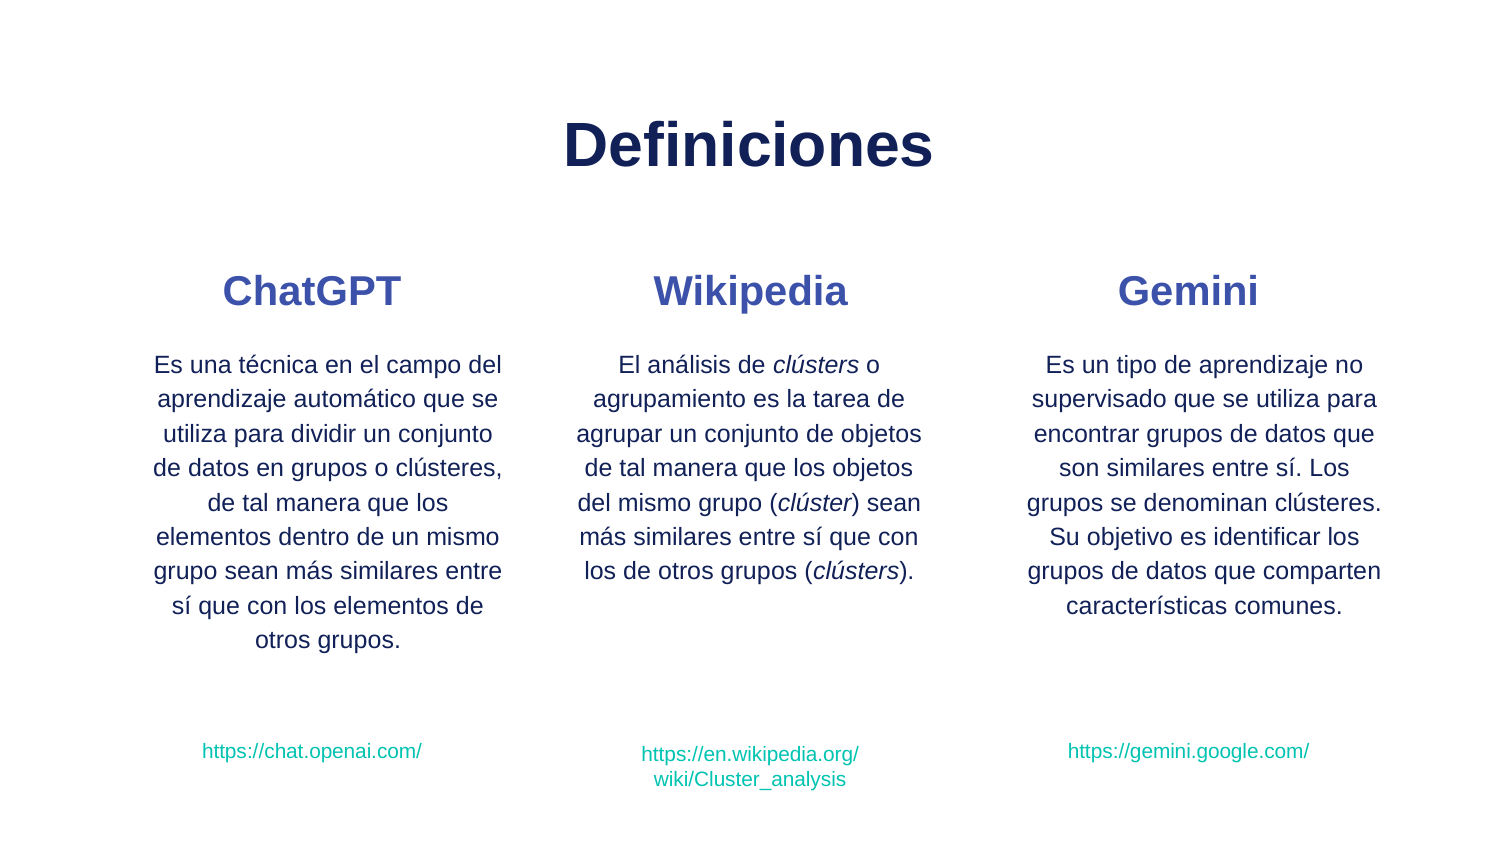

# Definiciones
ChatGPT
Wikipedia
Gemini
El análisis de clústers o agrupamiento es la tarea de agrupar un conjunto de objetos de tal manera que los objetos del mismo grupo (clúster) sean más similares entre sí que con los de otros grupos (clústers).
Es una técnica en el campo del aprendizaje automático que se utiliza para dividir un conjunto de datos en grupos o clústeres, de tal manera que los elementos dentro de un mismo grupo sean más similares entre sí que con los elementos de otros grupos.
Es un tipo de aprendizaje no supervisado que se utiliza para encontrar grupos de datos que son similares entre sí. Los grupos se denominan clústeres. Su objetivo es identificar los grupos de datos que comparten características comunes.
https://chat.openai.com/
https://en.wikipedia.org/wiki/Cluster_analysis
https://gemini.google.com/